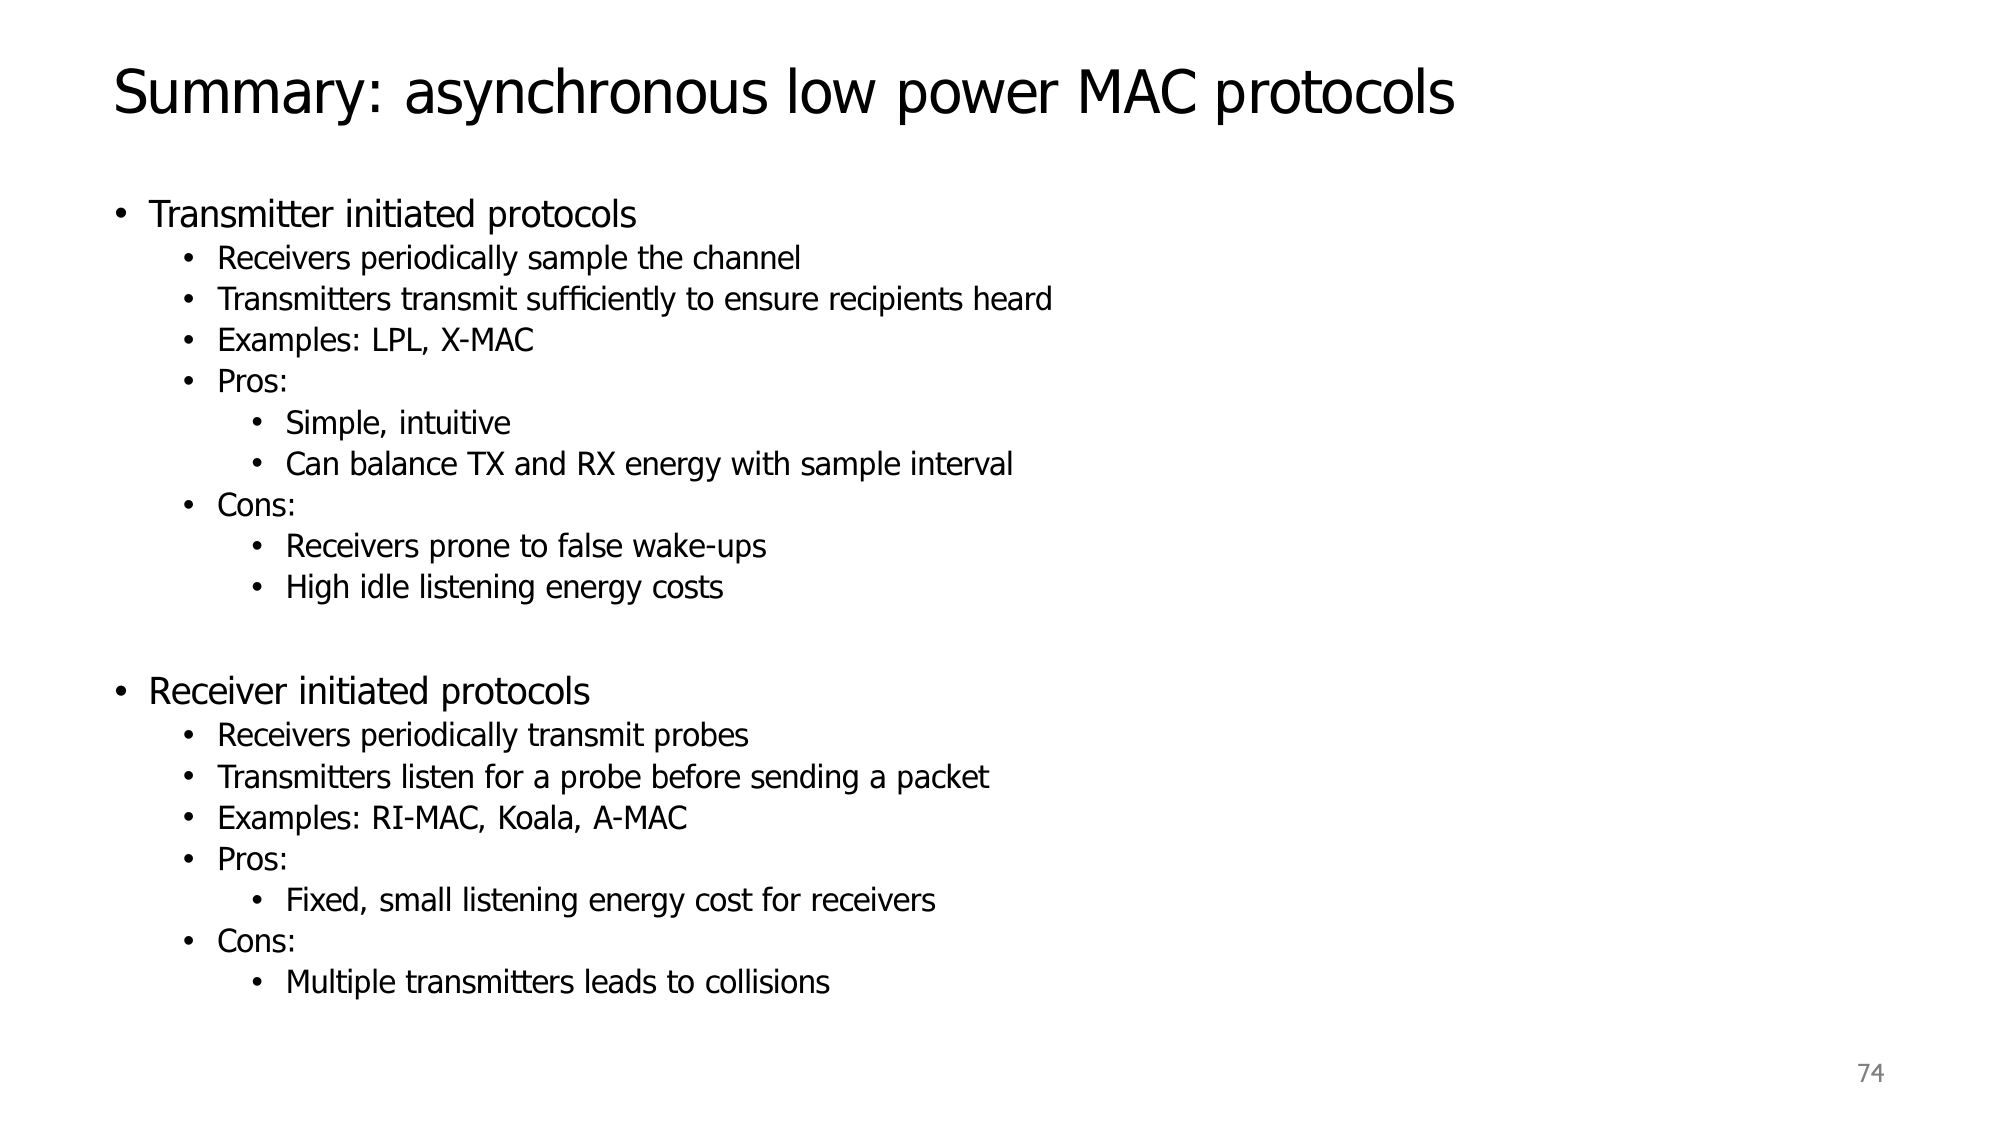

# Summary: asynchronous low power MAC protocols
Transmitter initiated protocols
Receivers periodically sample the channel
Transmitters transmit sufficiently to ensure recipients heard
Examples: LPL, X-MAC
Pros:
Simple, intuitive
Can balance TX and RX energy with sample interval
Cons:
Receivers prone to false wake-ups
High idle listening energy costs

Receiver initiated protocols
Receivers periodically transmit probes
Transmitters listen for a probe before sending a packet
Examples: RI-MAC, Koala, A-MAC
Pros:
Fixed, small listening energy cost for receivers
Cons:
Multiple transmitters leads to collisions
74